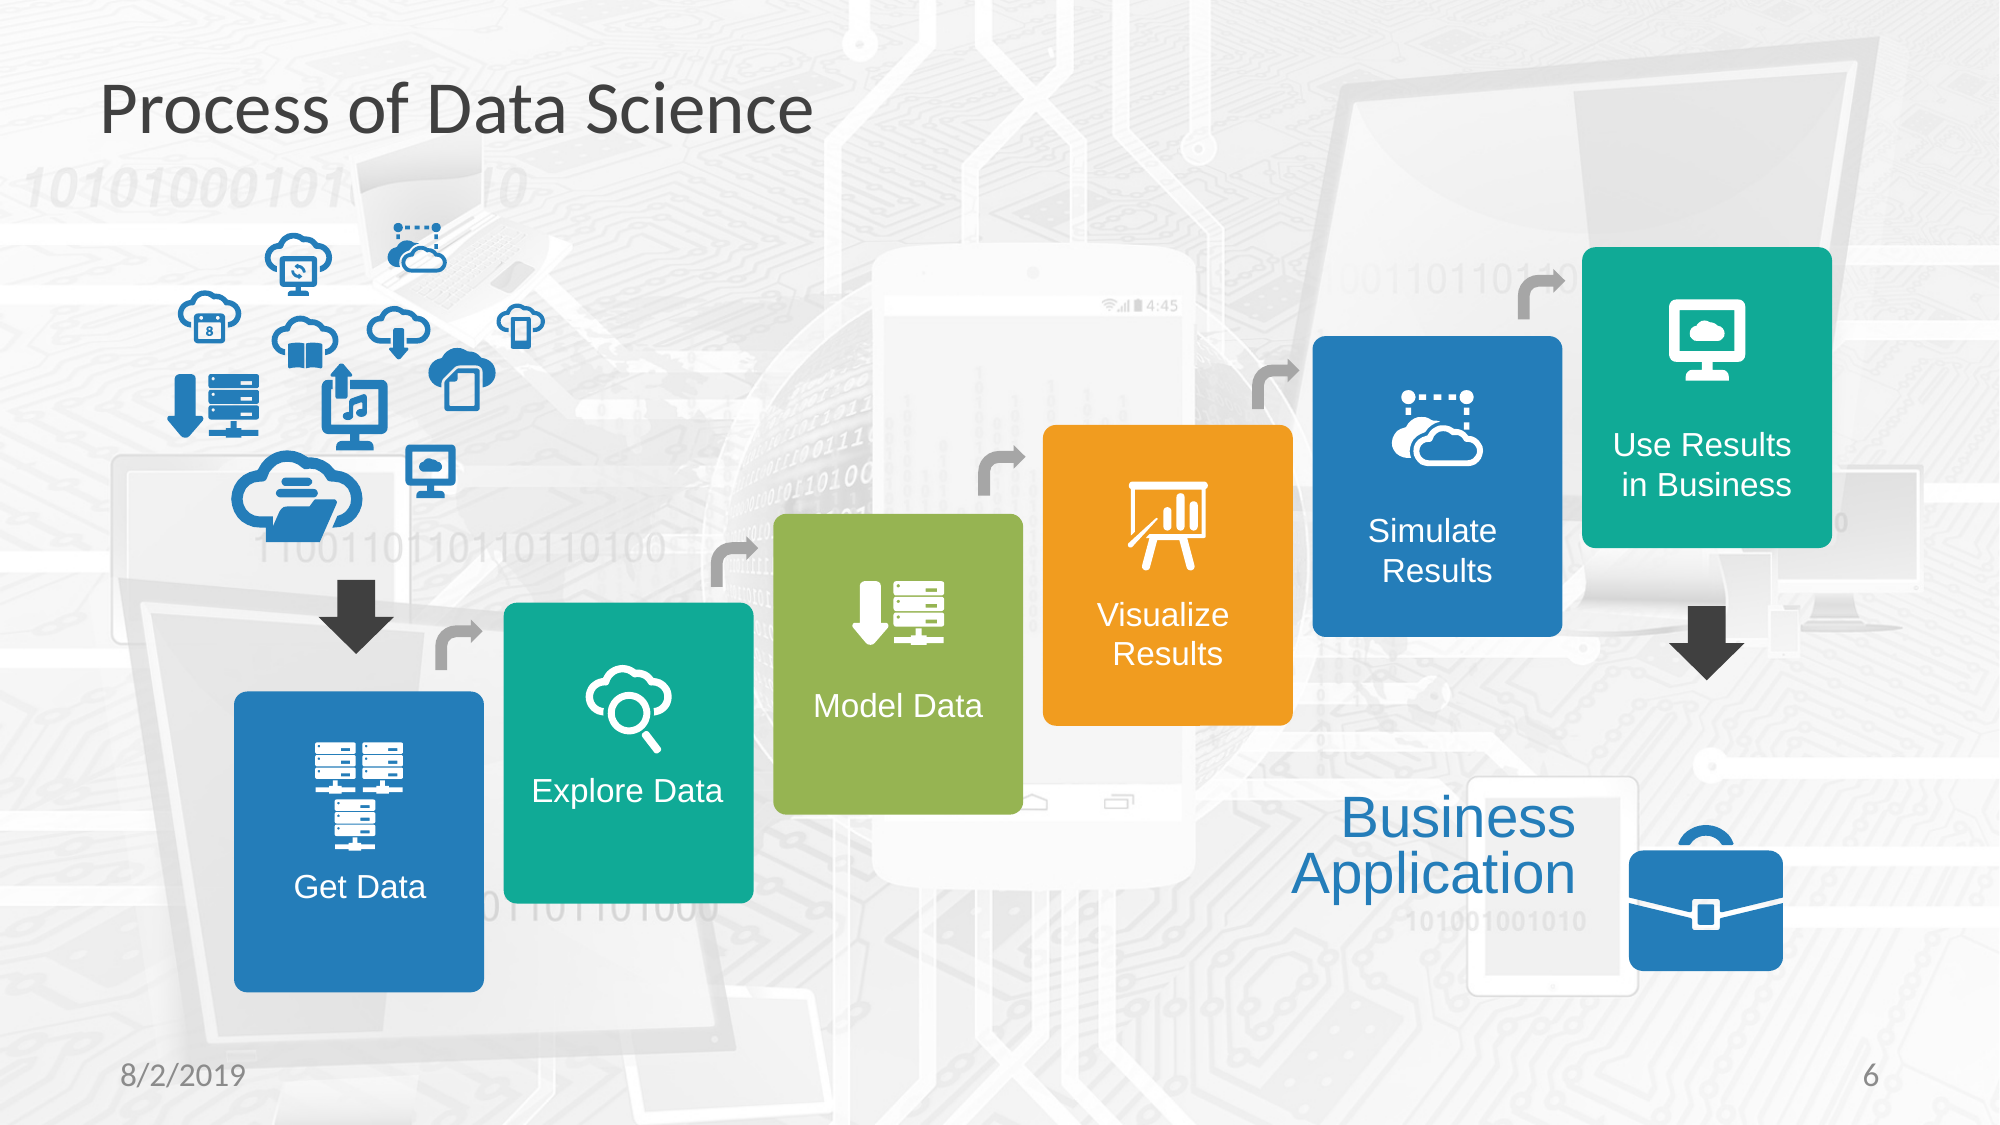

# Process of Data Science

Use Results
in Business

Simulate
Results

Visualize
Results

Model Data

Explore Data

Get Data
Business
Application

8/2/2019

6